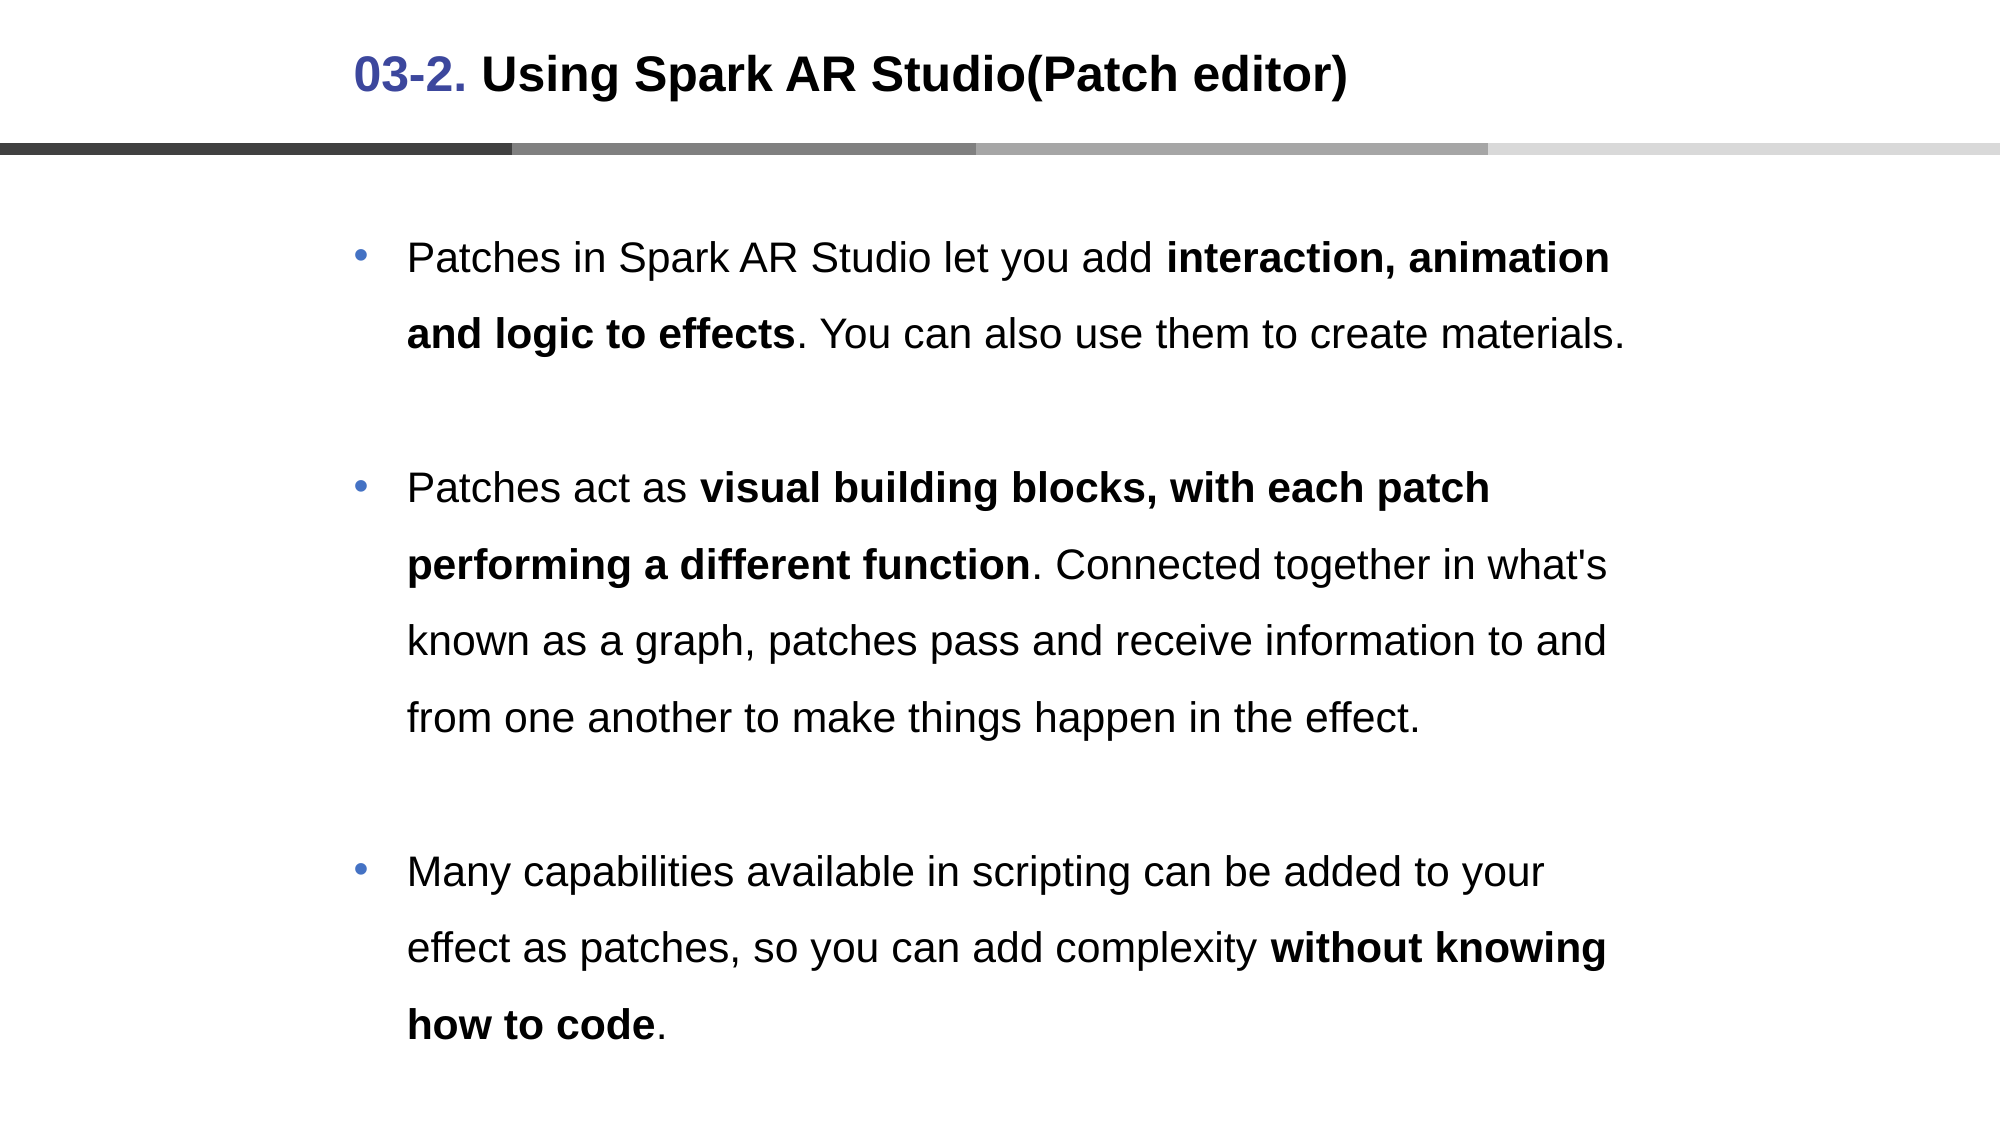

# 03-2. Using Spark AR Studio(Patch editor)
Patches in Spark AR Studio let you add interaction, animation and logic to effects. You can also use them to create materials.

Patches act as visual building blocks, with each patch performing a different function. Connected together in what's known as a graph, patches pass and receive information to and from one another to make things happen in the effect.

Many capabilities available in scripting can be added to your effect as patches, so you can add complexity without knowing how to code.